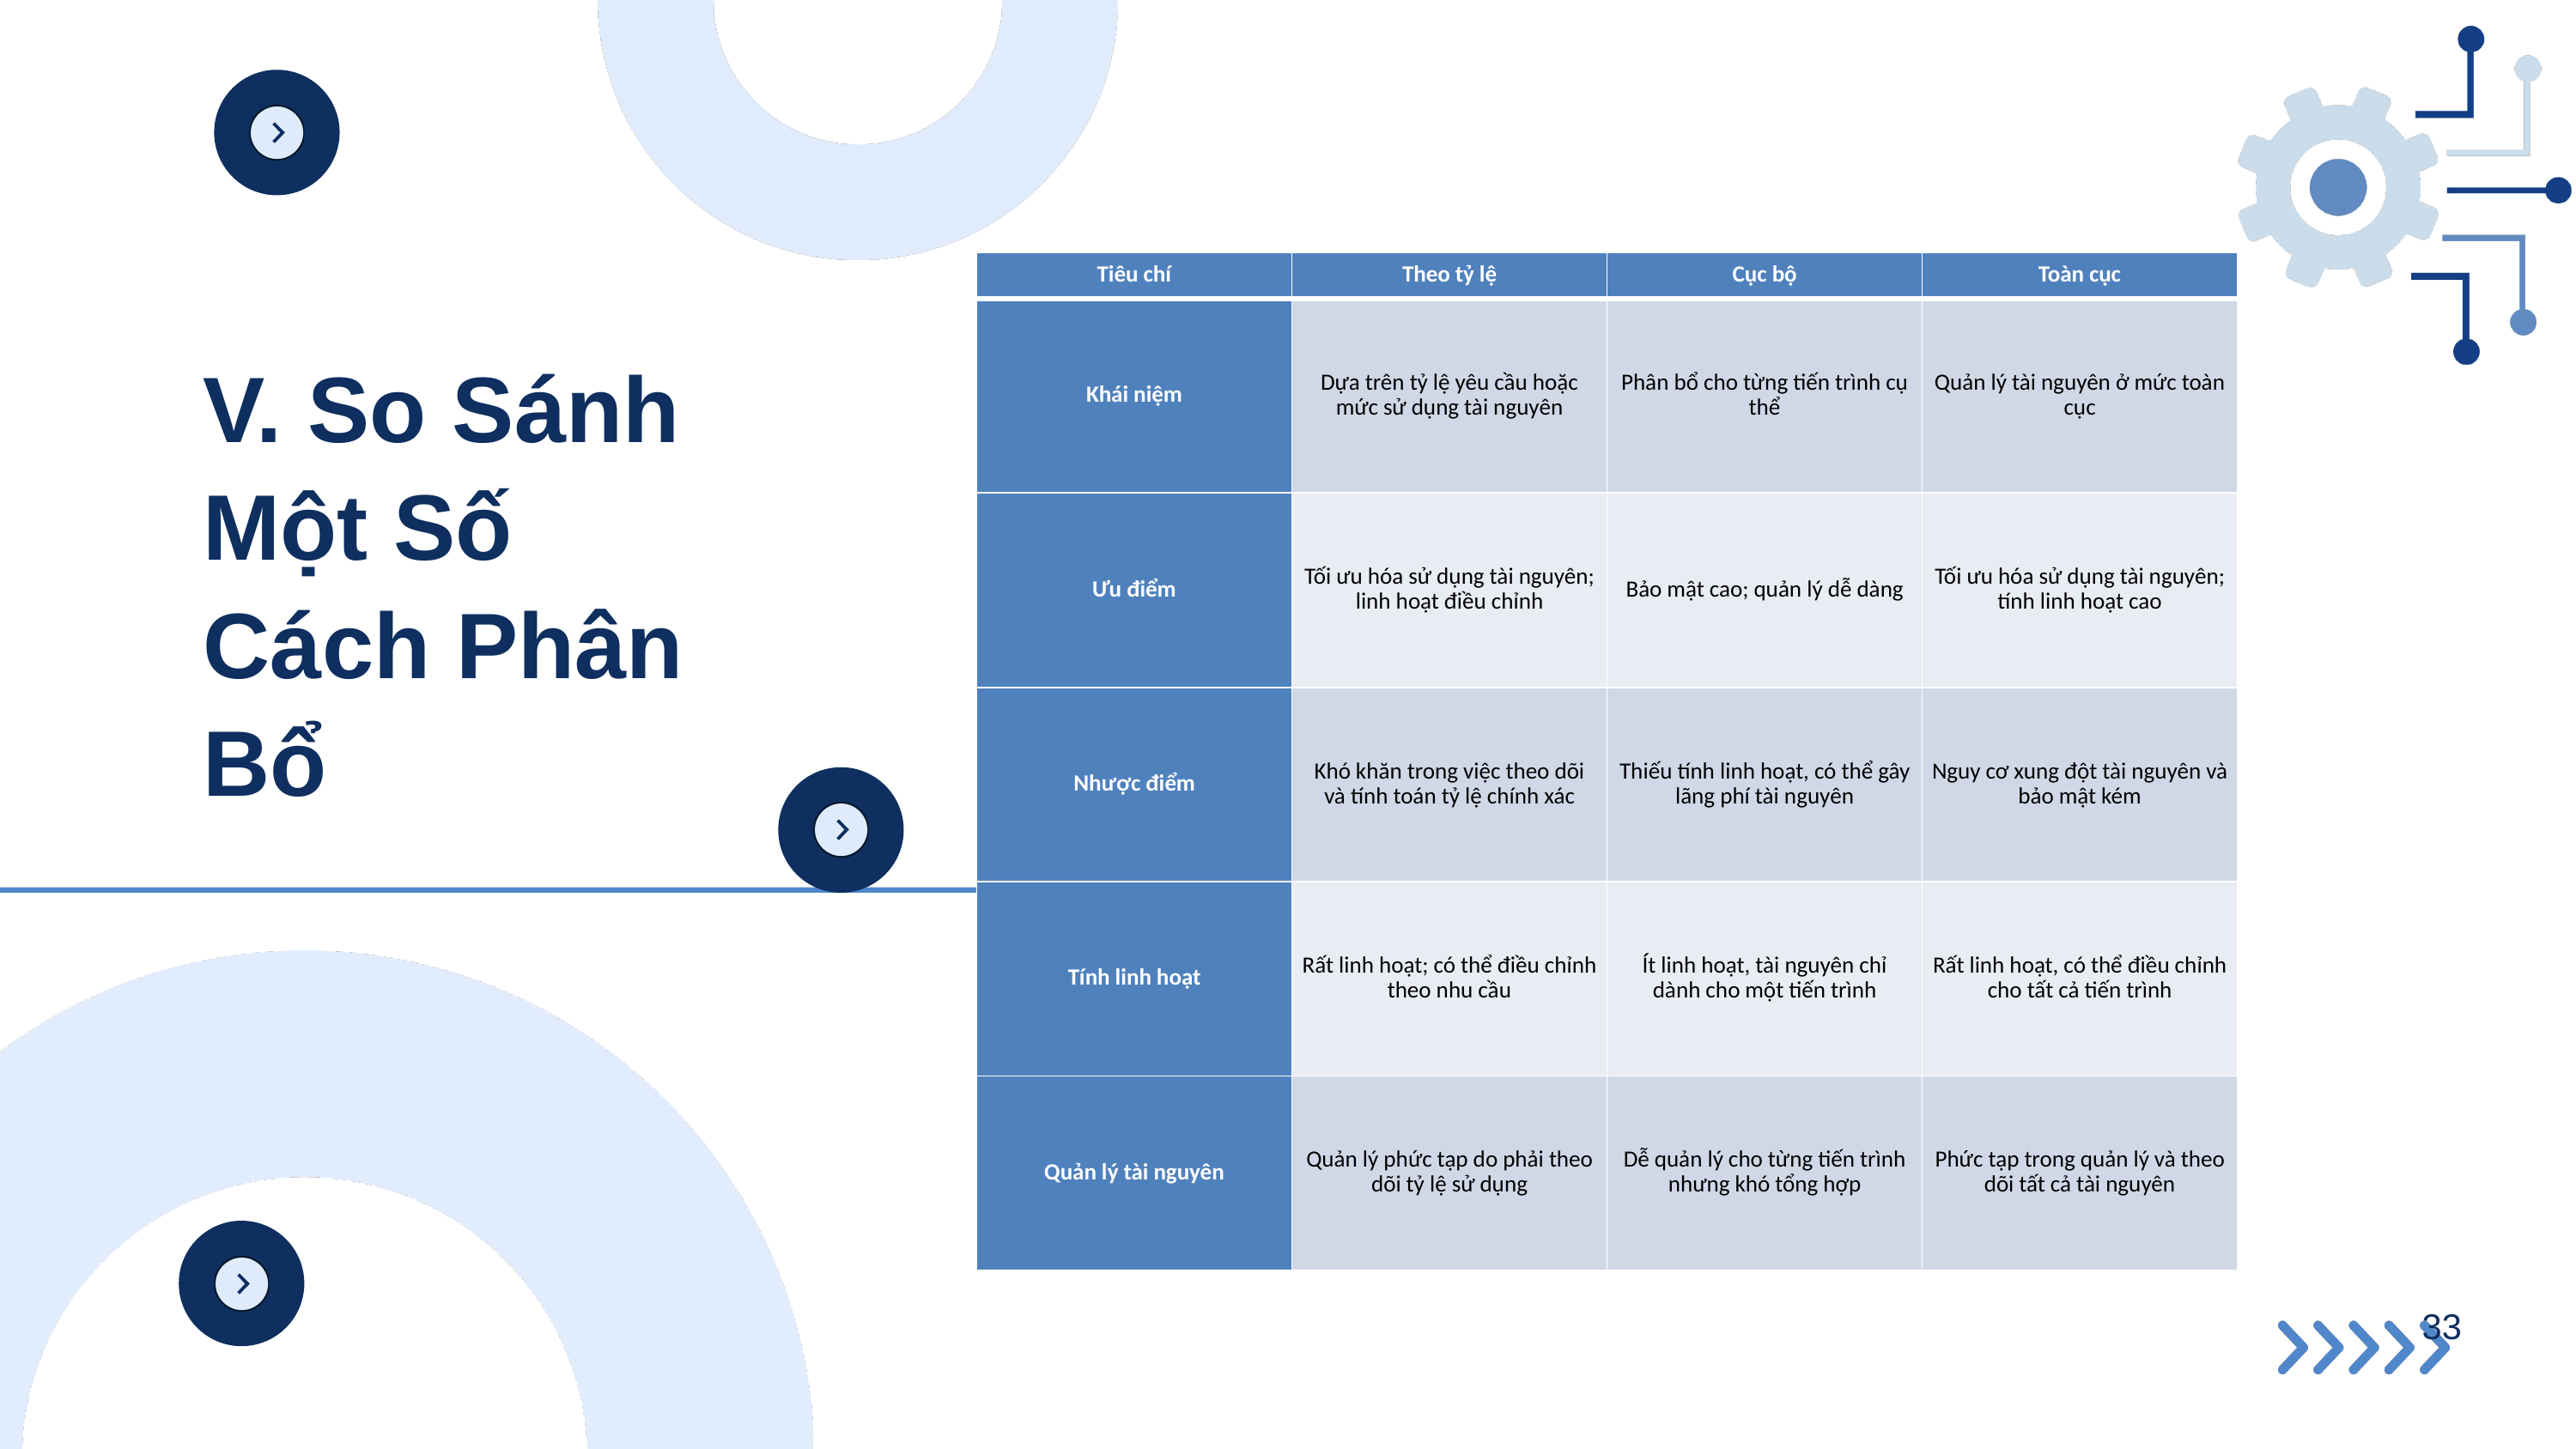

| Tiêu chí | Theo tỷ lệ | Cục bộ | Toàn cục |
| --- | --- | --- | --- |
| Khái niệm | Dựa trên tỷ lệ yêu cầu hoặc mức sử dụng tài nguyên | Phân bổ cho từng tiến trình cụ thể | Quản lý tài nguyên ở mức toàn cục |
| Ưu điểm | Tối ưu hóa sử dụng tài nguyên; linh hoạt điều chỉnh | Bảo mật cao; quản lý dễ dàng | Tối ưu hóa sử dụng tài nguyên; tính linh hoạt cao |
| Nhược điểm | Khó khăn trong việc theo dõi và tính toán tỷ lệ chính xác | Thiếu tính linh hoạt, có thể gây lãng phí tài nguyên | Nguy cơ xung đột tài nguyên và bảo mật kém |
| Tính linh hoạt | Rất linh hoạt; có thể điều chỉnh theo nhu cầu | Ít linh hoạt, tài nguyên chỉ dành cho một tiến trình | Rất linh hoạt, có thể điều chỉnh cho tất cả tiến trình |
| Quản lý tài nguyên | Quản lý phức tạp do phải theo dõi tỷ lệ sử dụng | Dễ quản lý cho từng tiến trình nhưng khó tổng hợp | Phức tạp trong quản lý và theo dõi tất cả tài nguyên |
V. So Sánh Một Số Cách Phân Bổ

33